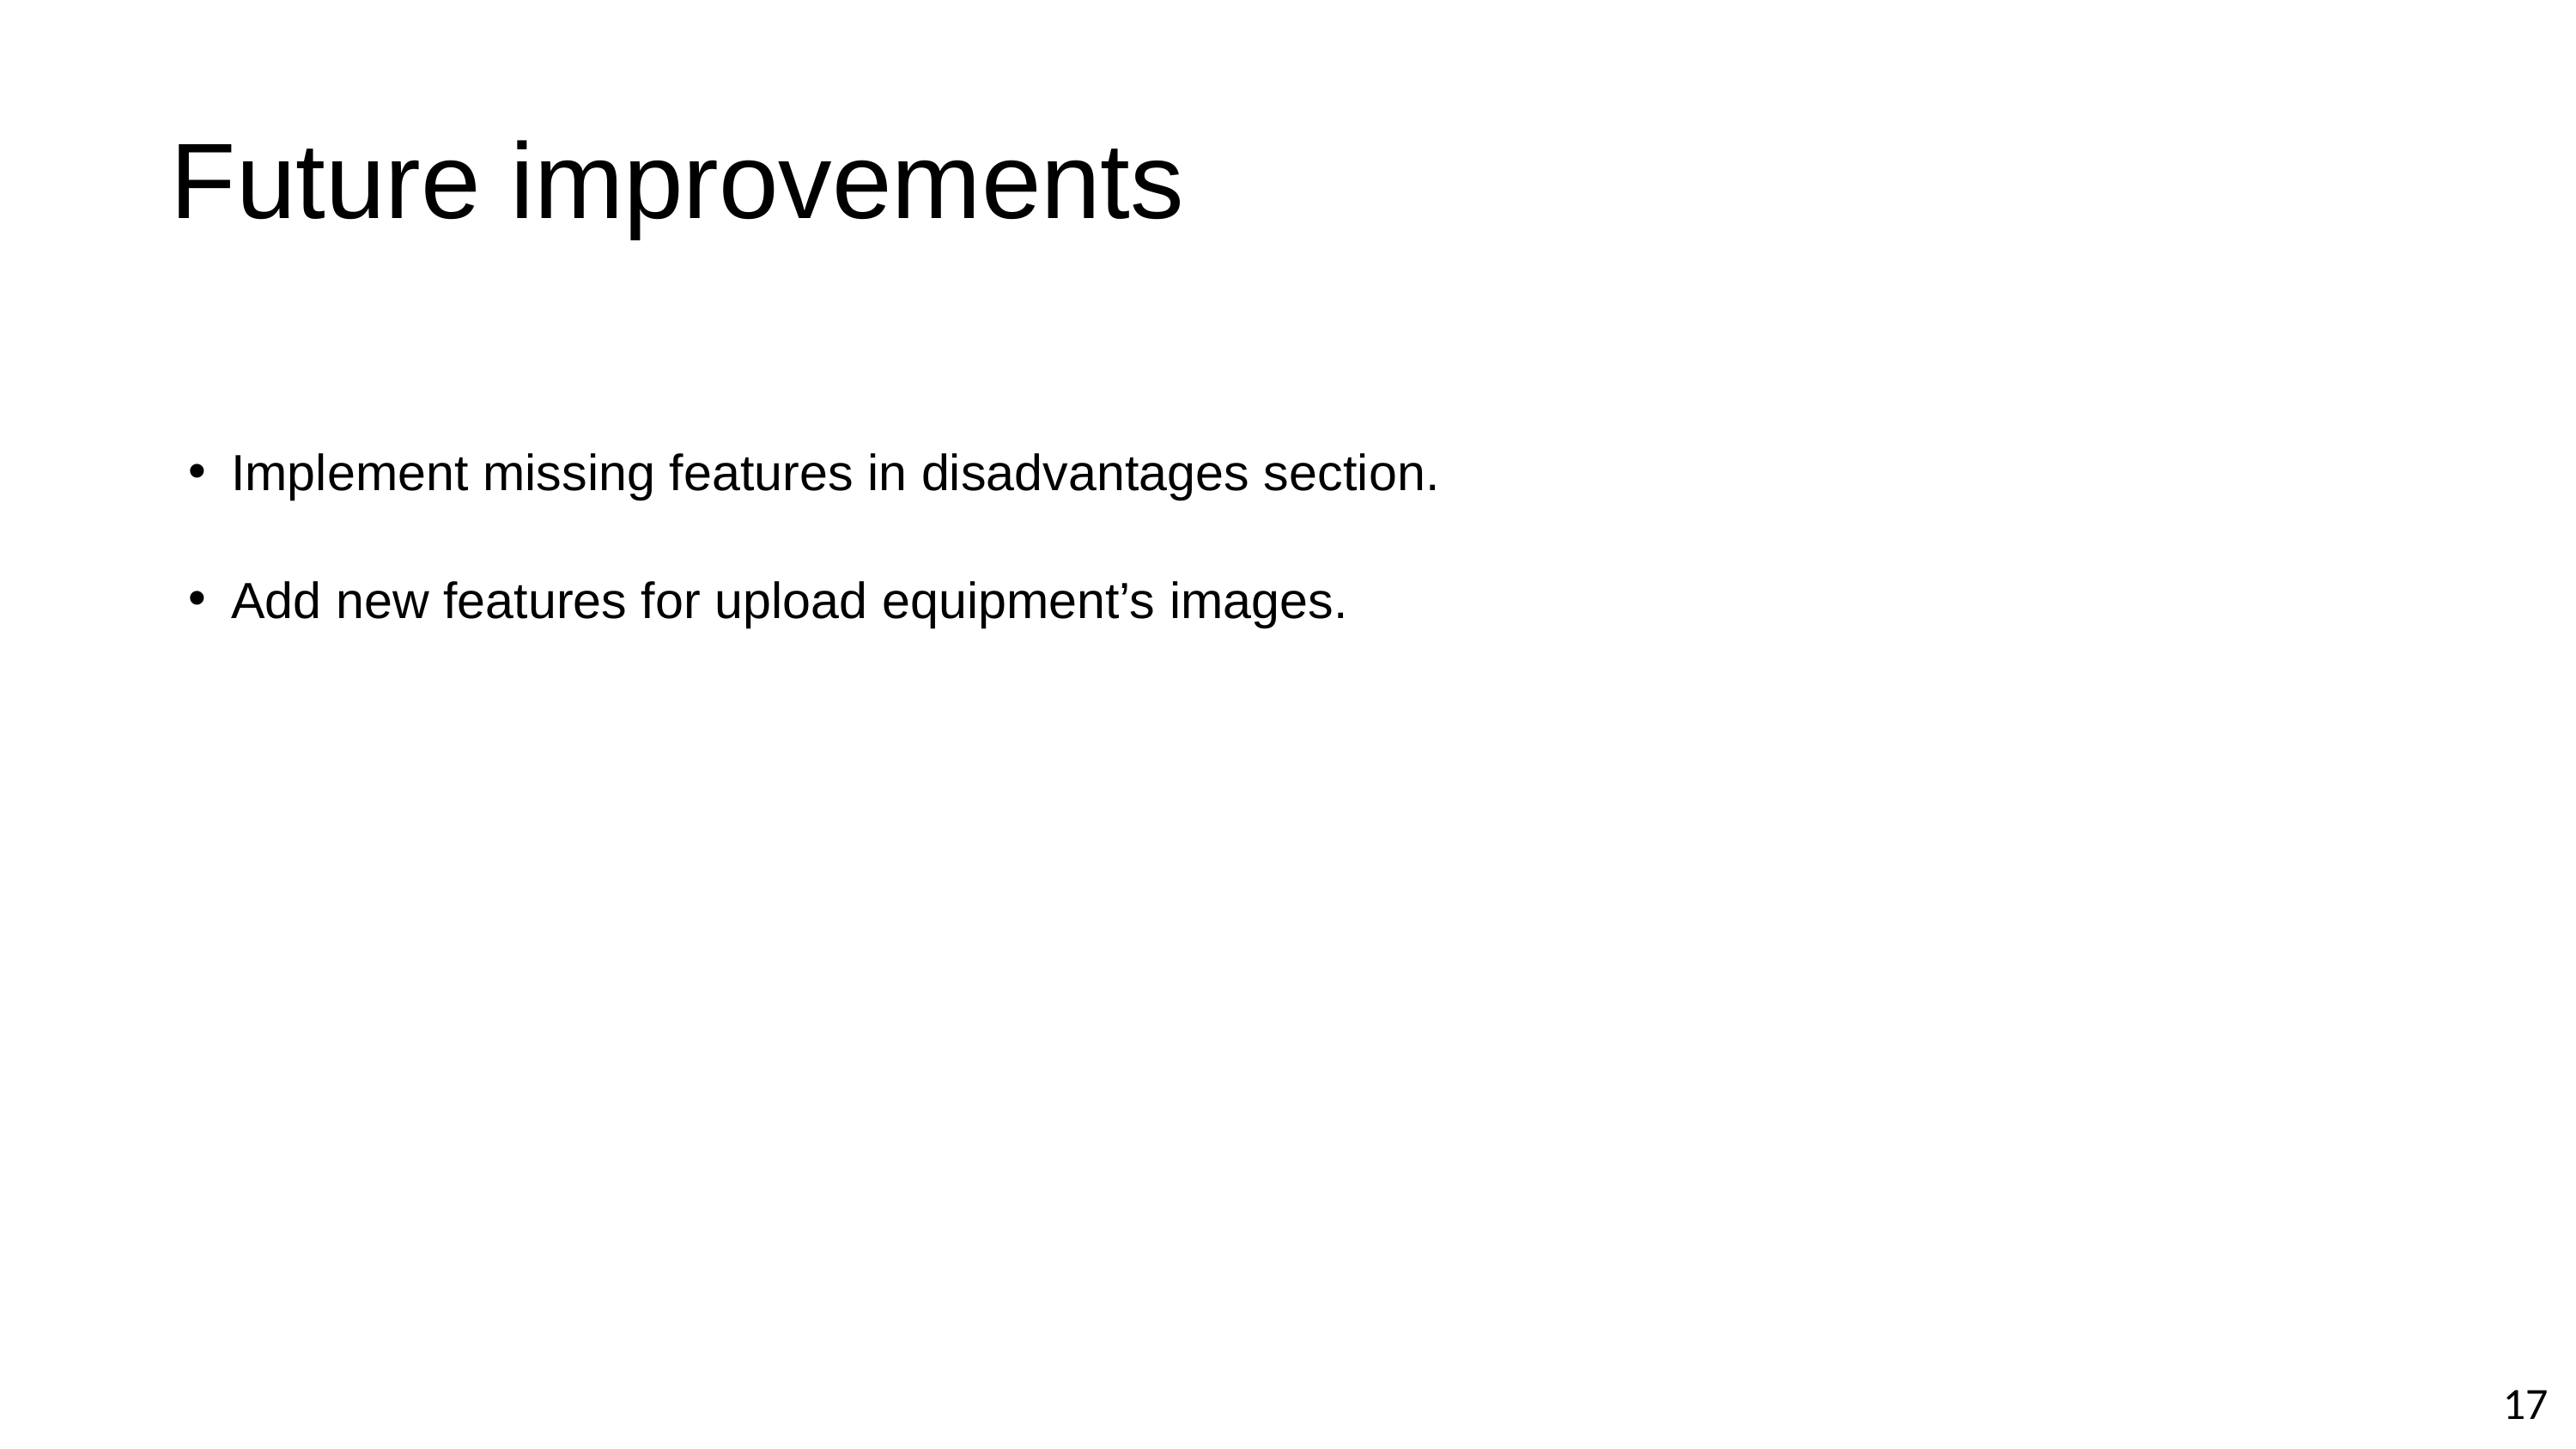

Future improvements
Implement missing features in disadvantages section.
Add new features for upload equipment’s images.

17